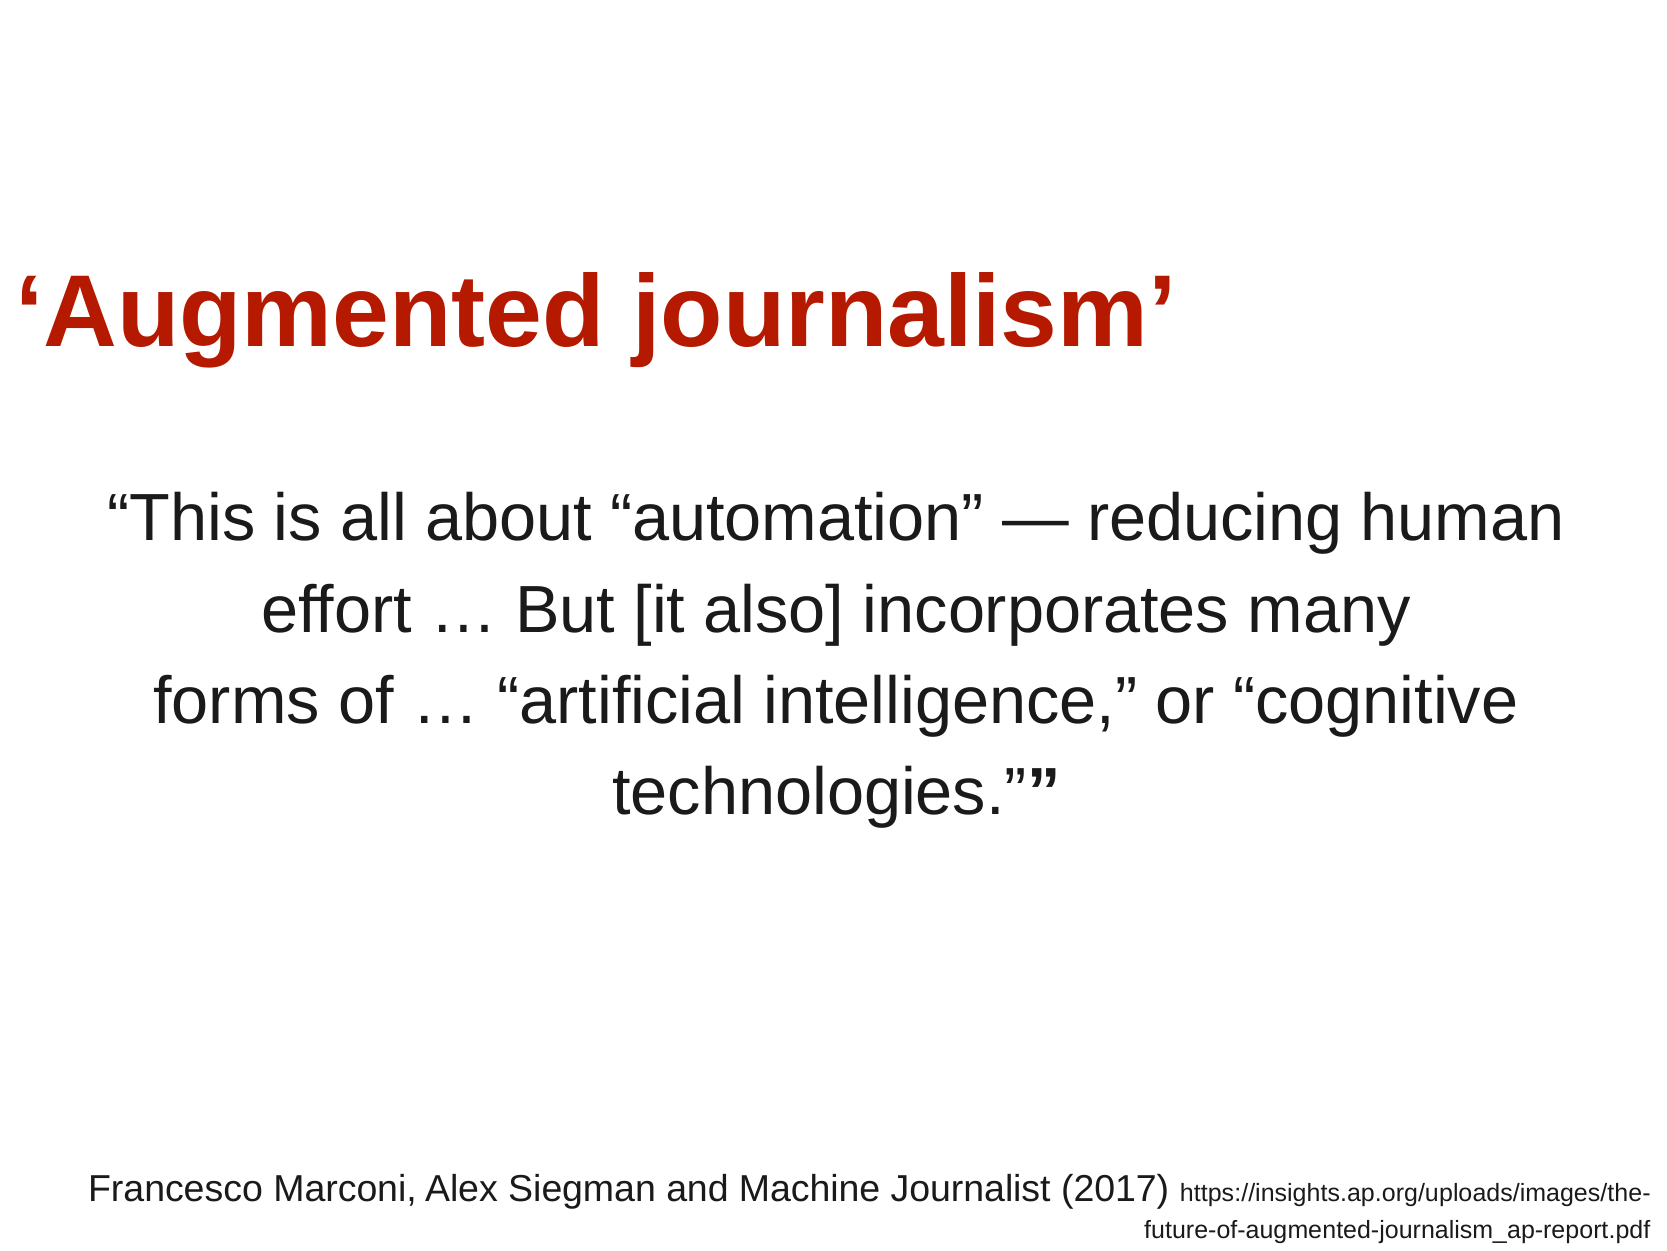

‘Augmented journalism’
“This is all about “automation” — reducing human effort … But [it also] incorporates many
forms of … “artificial intelligence,” or “cognitive technologies.””

Francesco Marconi, Alex Siegman and Machine Journalist (2017) https://insights.ap.org/uploads/images/the-future-of-augmented-journalism_ap-report.pdf